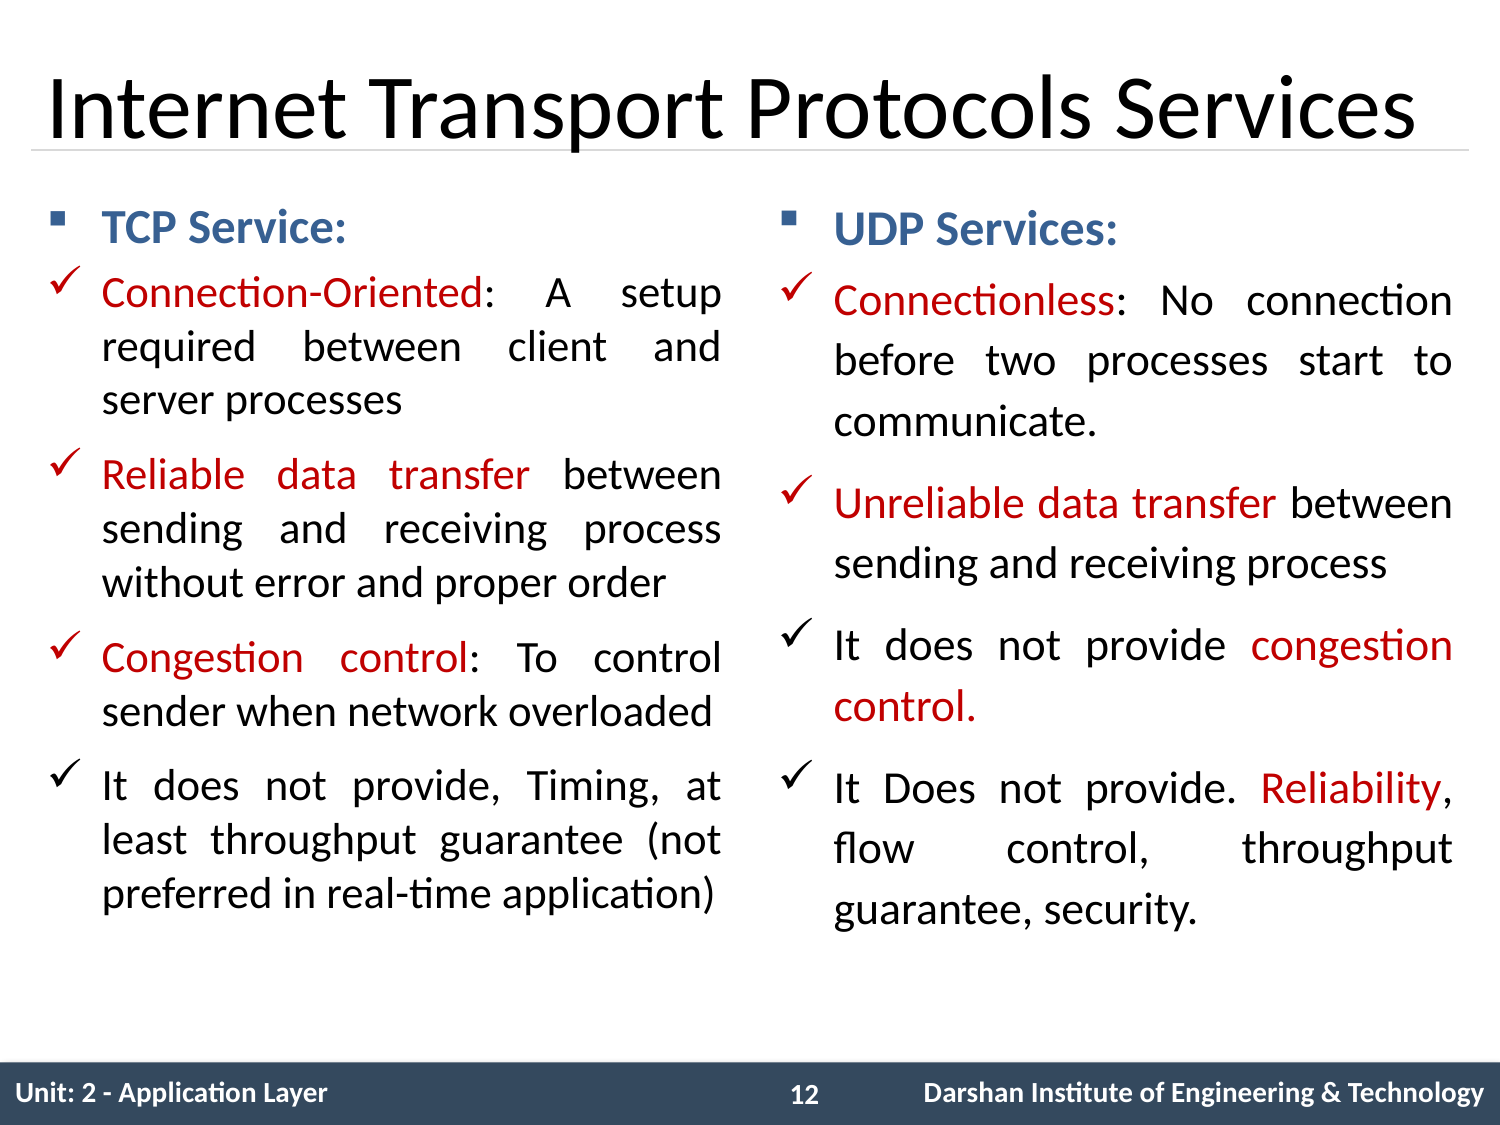

# Internet Transport Protocols Services
TCP Service:
Connection-Oriented: A setup required between client and server processes
Reliable data transfer between sending and receiving process without error and proper order
Congestion control: To control sender when network overloaded
It does not provide, Timing, at least throughput guarantee (not preferred in real-time application)

UDP Services:
Connectionless: No connection before two processes start to communicate.
Unreliable data transfer between sending and receiving process
It does not provide congestion control.
It Does not provide. Reliability, flow control, throughput guarantee, security.